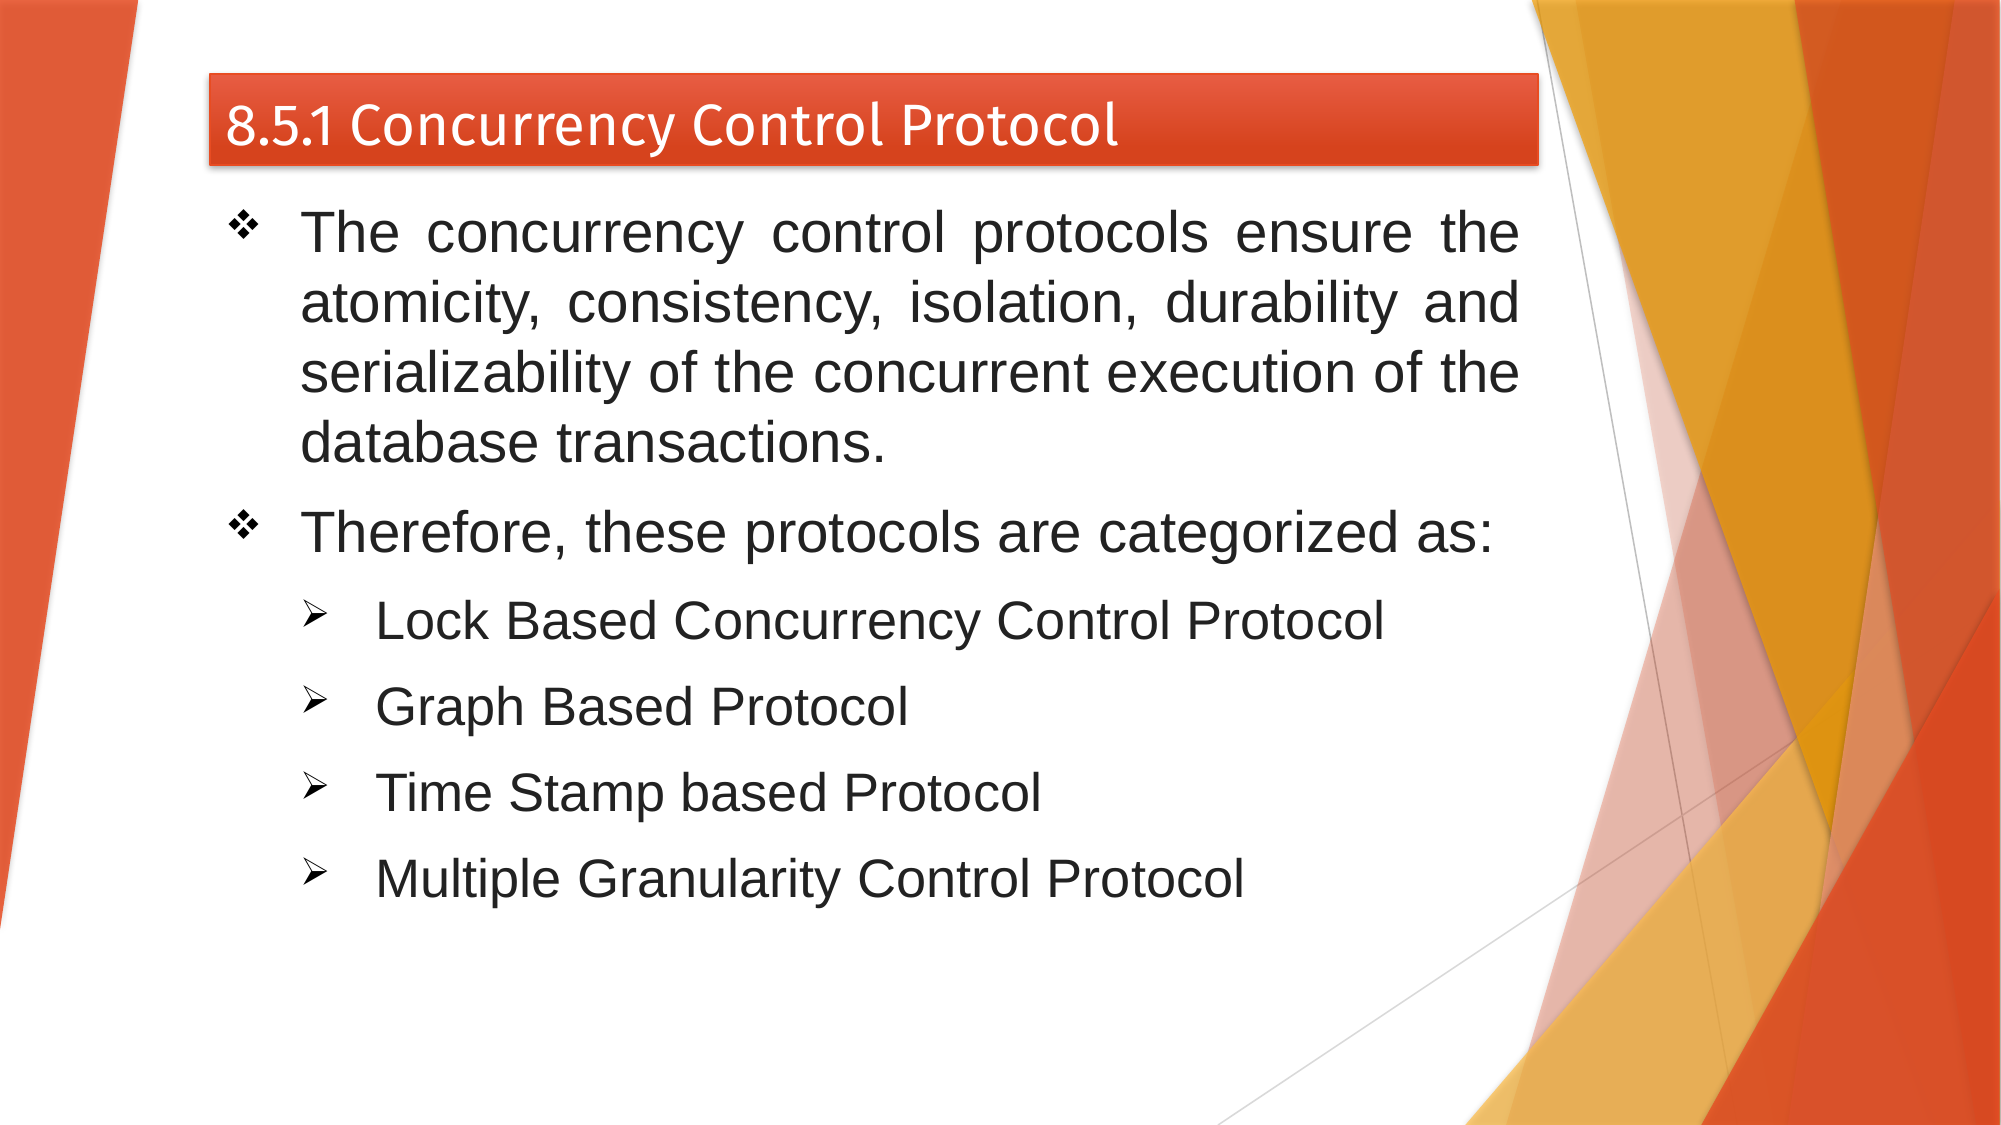

# 8.5.1 Concurrency Control Protocol
The concurrency control protocols ensure the atomicity, consistency, isolation, durability and serializability of the concurrent execution of the database transactions.
Therefore, these protocols are categorized as:
Lock Based Concurrency Control Protocol
Graph Based Protocol
Time Stamp based Protocol
Multiple Granularity Control Protocol